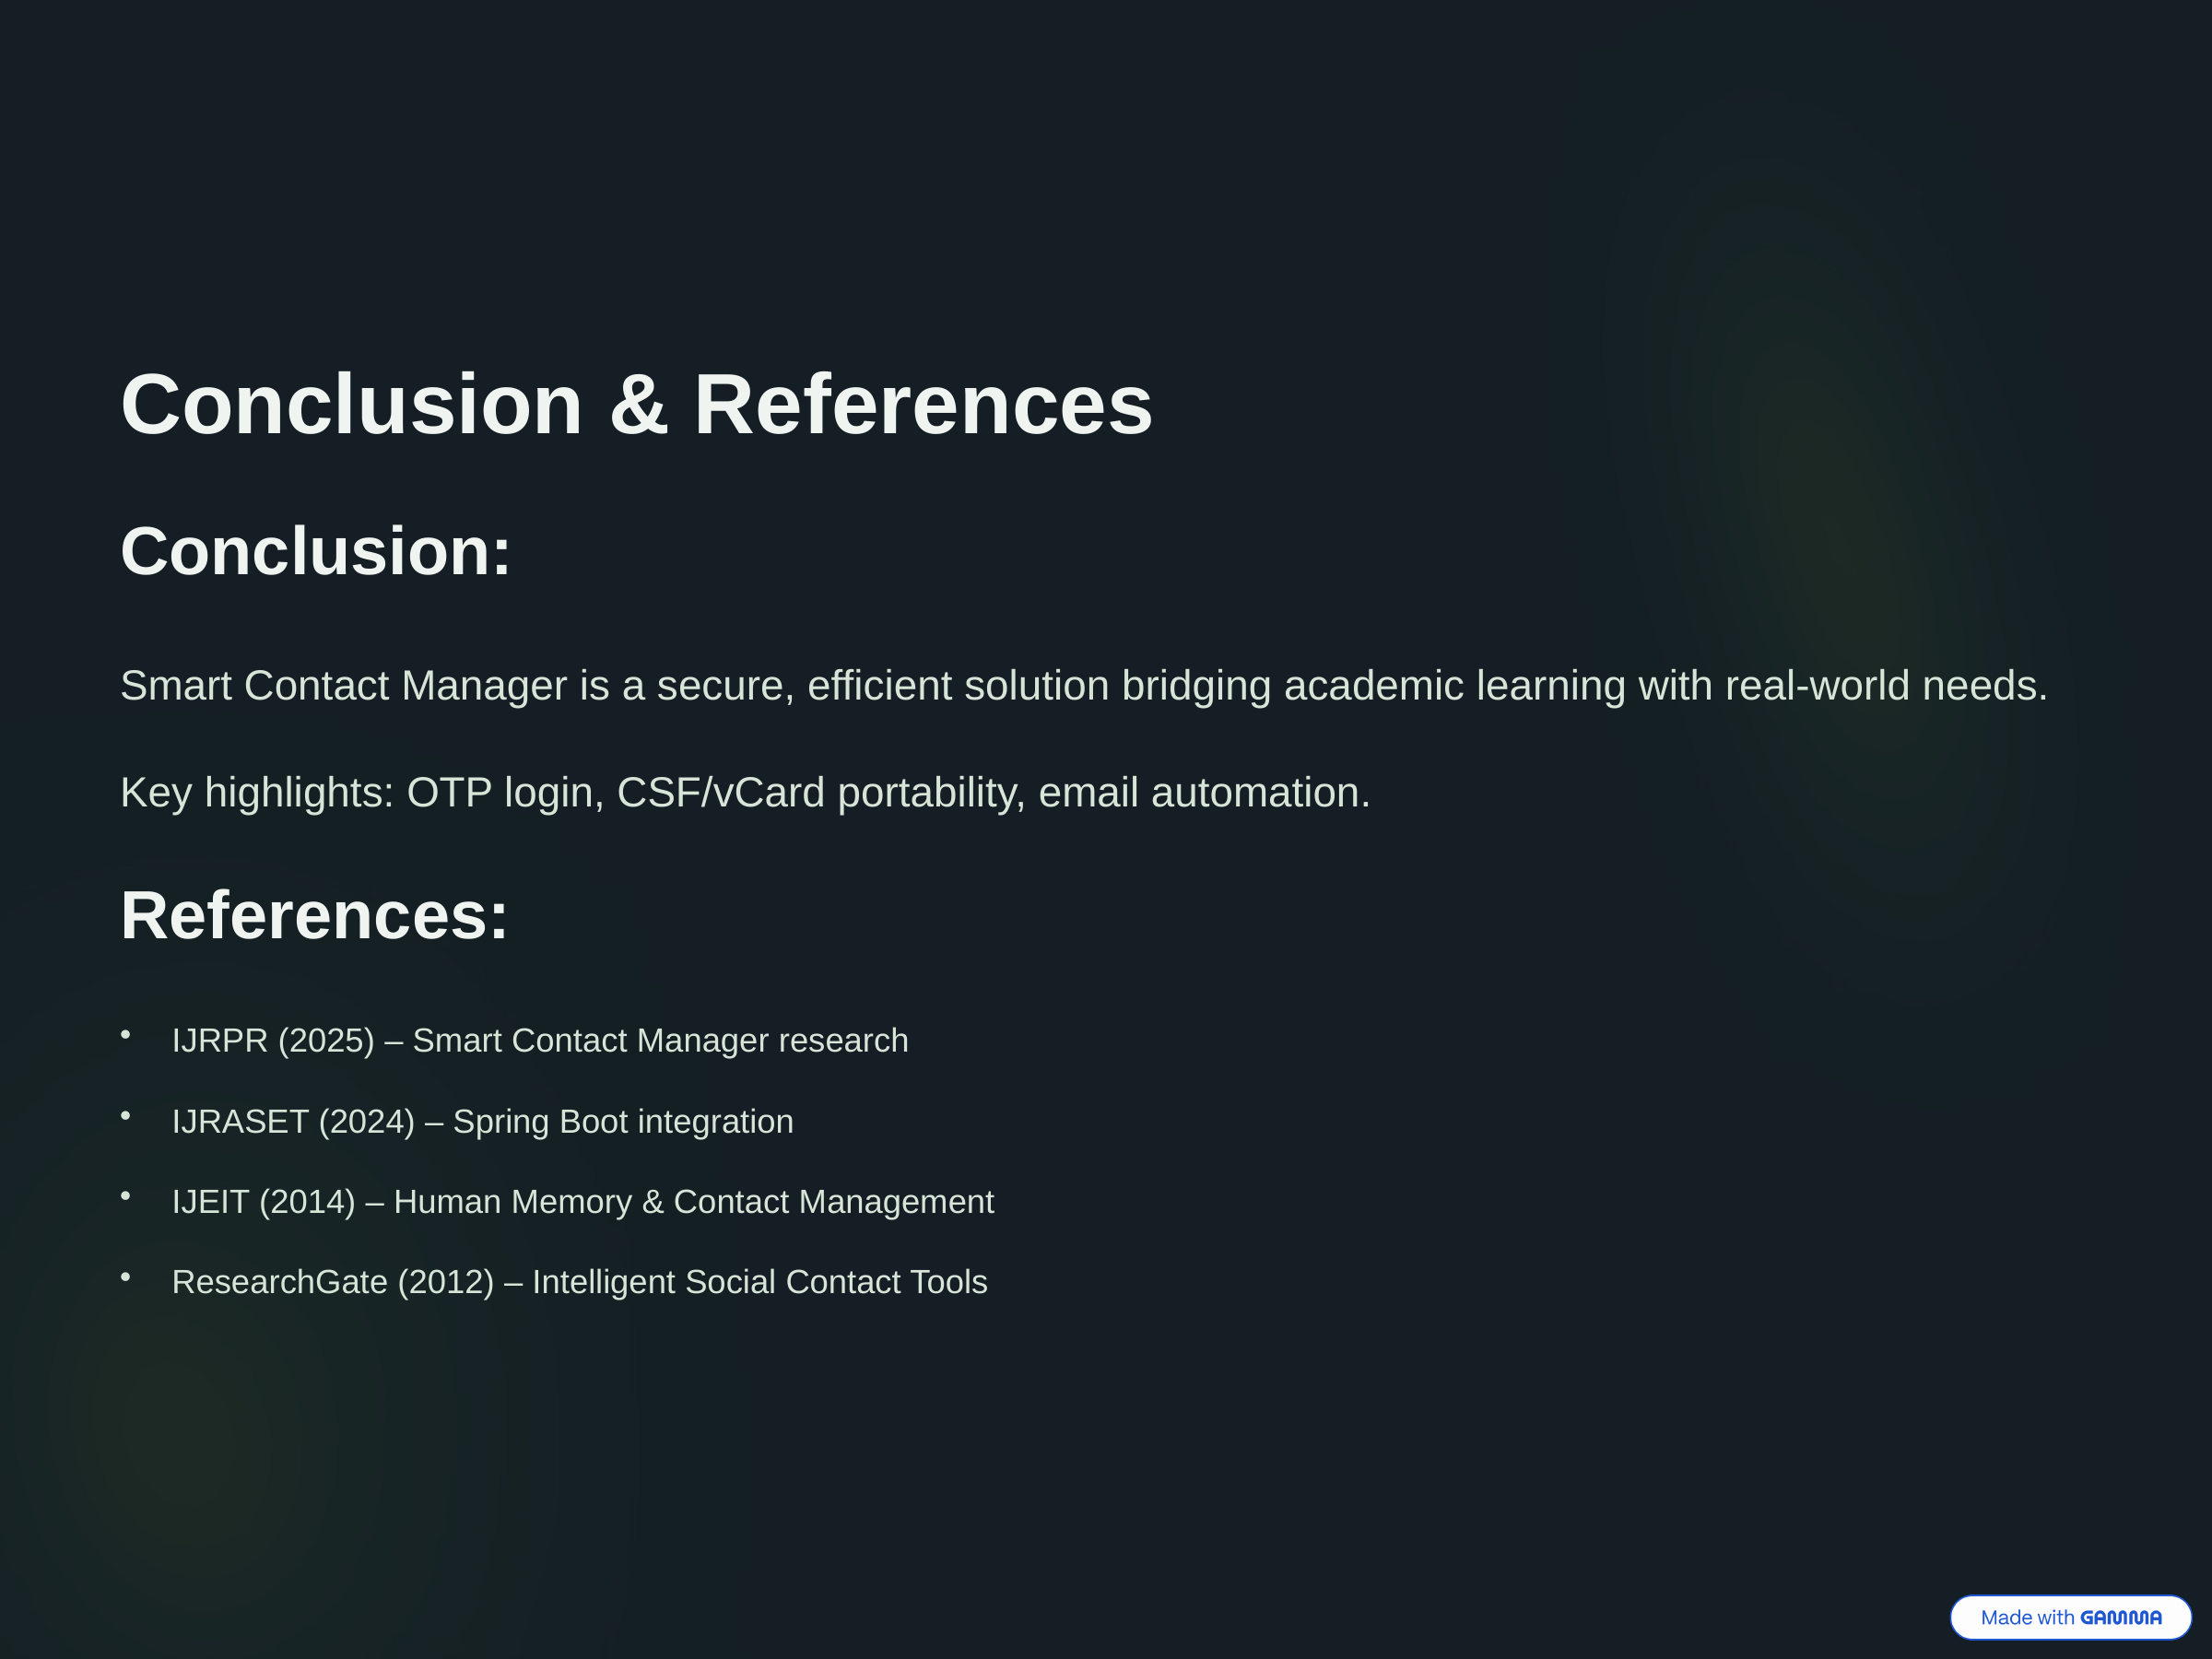

Conclusion & References
Conclusion:
Smart Contact Manager is a secure, efficient solution bridging academic learning with real-world needs.
Key highlights: OTP login, CSF/vCard portability, email automation.
References:
IJRPR (2025) – Smart Contact Manager research
IJRASET (2024) – Spring Boot integration
IJEIT (2014) – Human Memory & Contact Management
ResearchGate (2012) – Intelligent Social Contact Tools